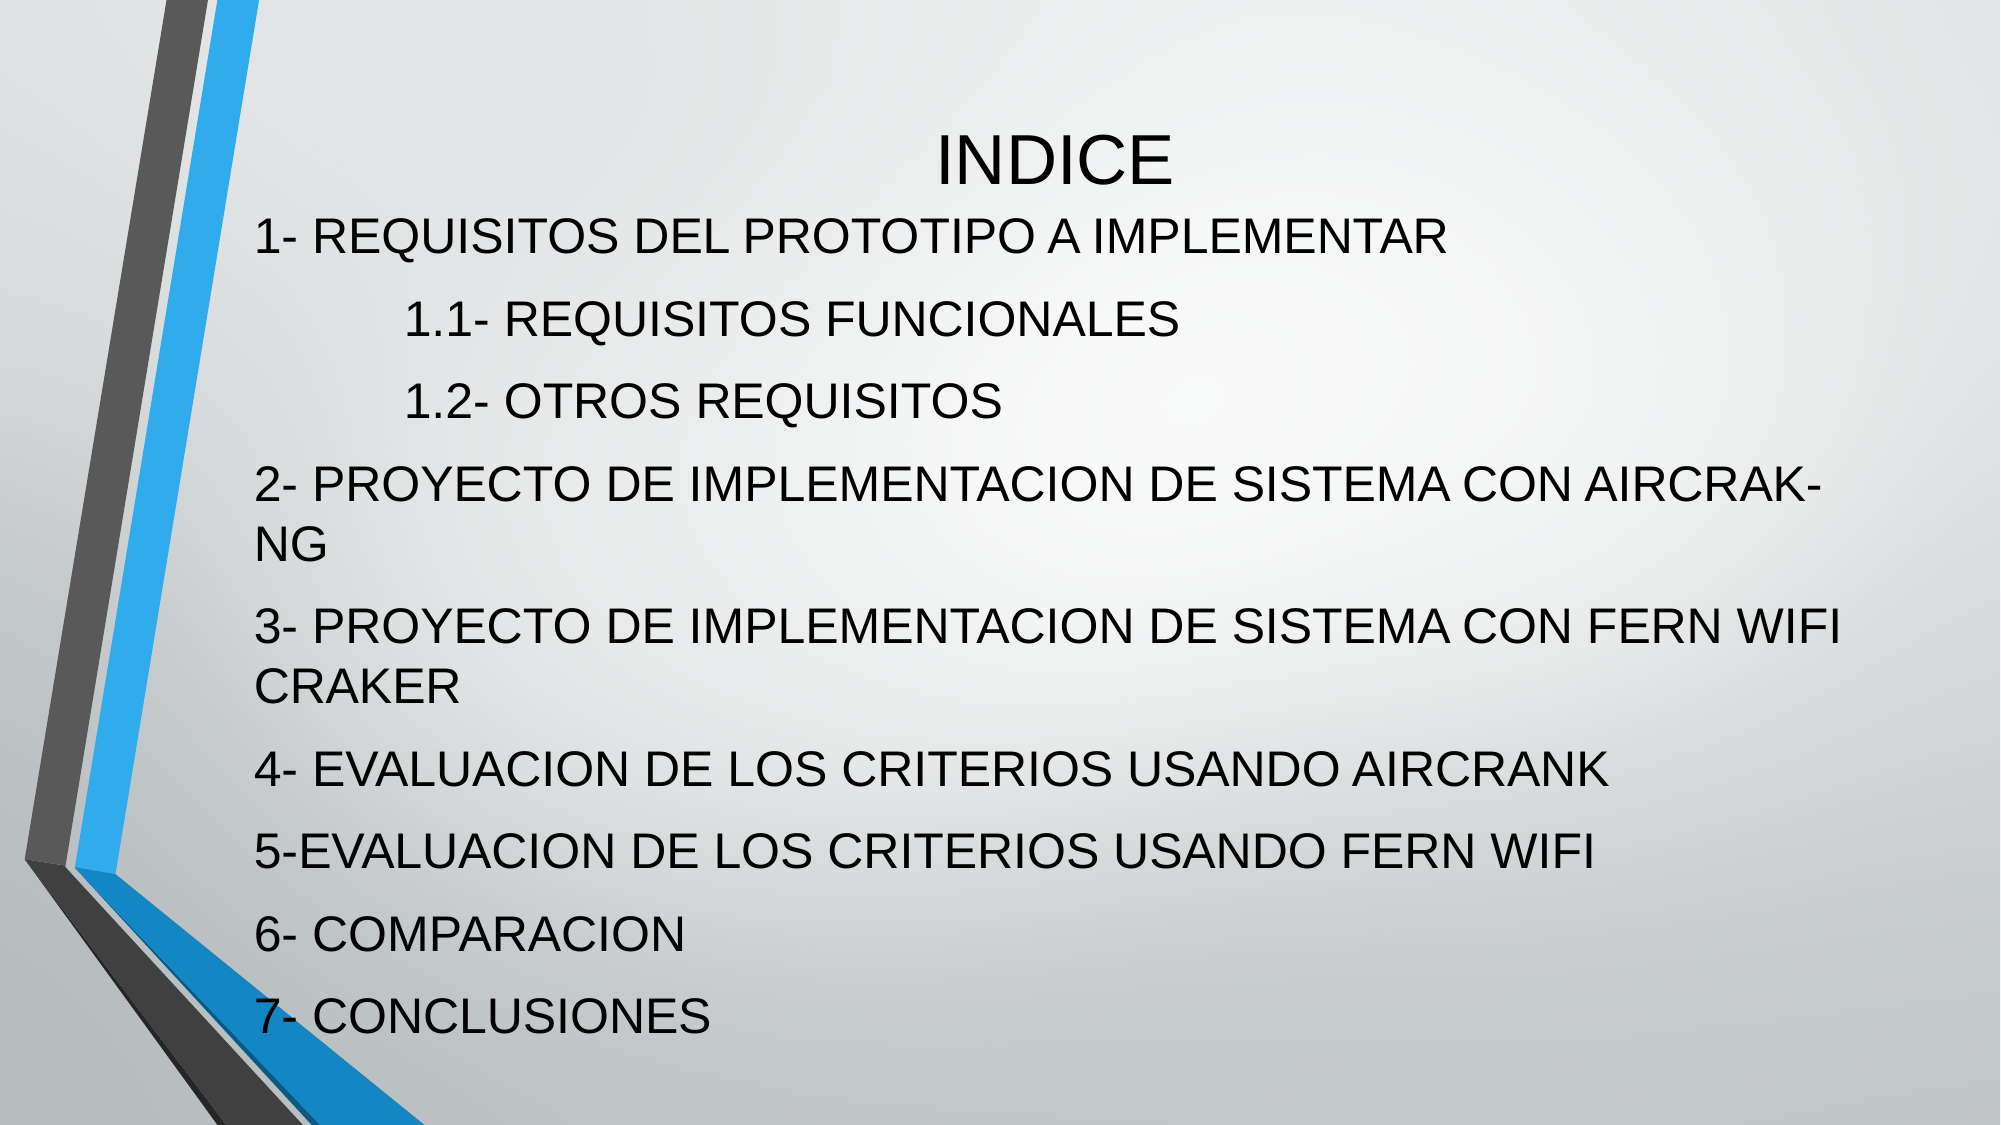

# INDICE
1- REQUISITOS DEL PROTOTIPO A IMPLEMENTAR
	1.1- REQUISITOS FUNCIONALES
	1.2- OTROS REQUISITOS
2- PROYECTO DE IMPLEMENTACION DE SISTEMA CON AIRCRAK-NG
3- PROYECTO DE IMPLEMENTACION DE SISTEMA CON FERN WIFI CRAKER
4- EVALUACION DE LOS CRITERIOS USANDO AIRCRANK
5-EVALUACION DE LOS CRITERIOS USANDO FERN WIFI
6- COMPARACION
7- CONCLUSIONES